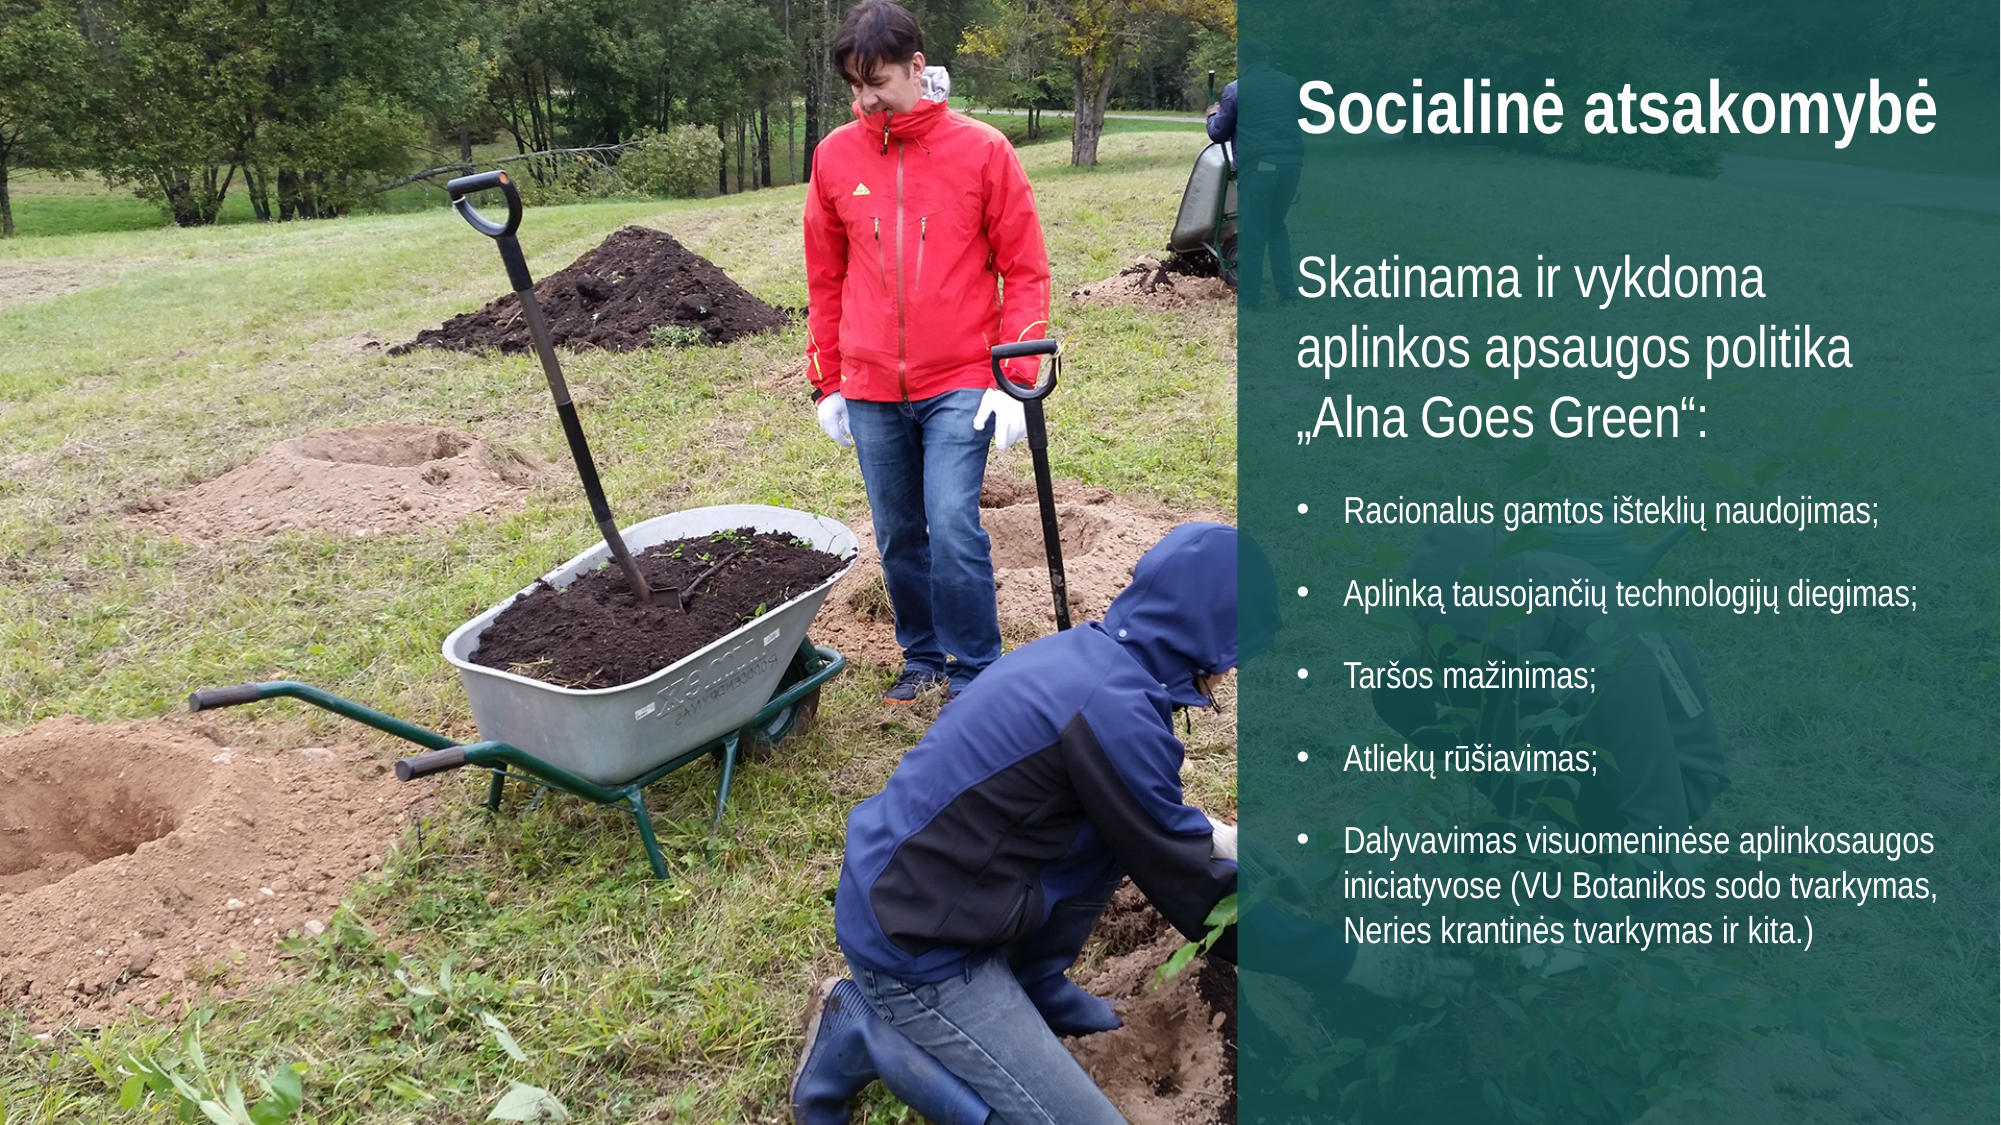

Socialinė atsakomybė

Skatinama ir vykdoma aplinkos apsaugos politika „Alna Goes Green“:
Racionalus gamtos išteklių naudojimas;
Aplinką tausojančių technologijų diegimas;
Taršos mažinimas;
Atliekų rūšiavimas;
Dalyvavimas visuomeninėse aplinkosaugos iniciatyvose (VU Botanikos sodo tvarkymas, Neries krantinės tvarkymas ir kita.)